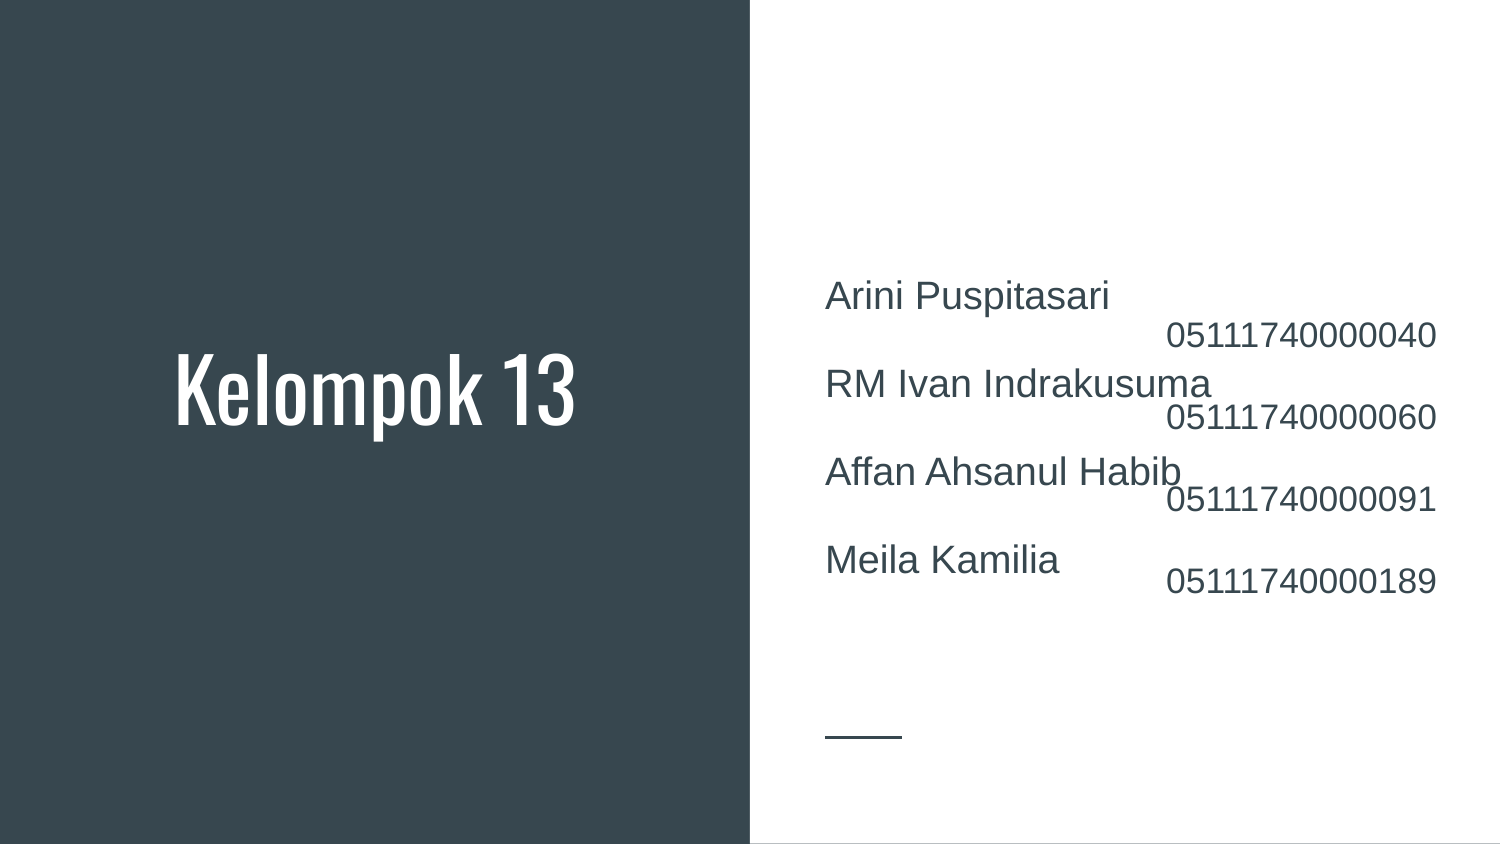

Arini Puspitasari
RM Ivan Indrakusuma
Affan Ahsanul Habib
Meila Kamilia
05111740000040
05111740000060
05111740000091
05111740000189
# Kelompok 13